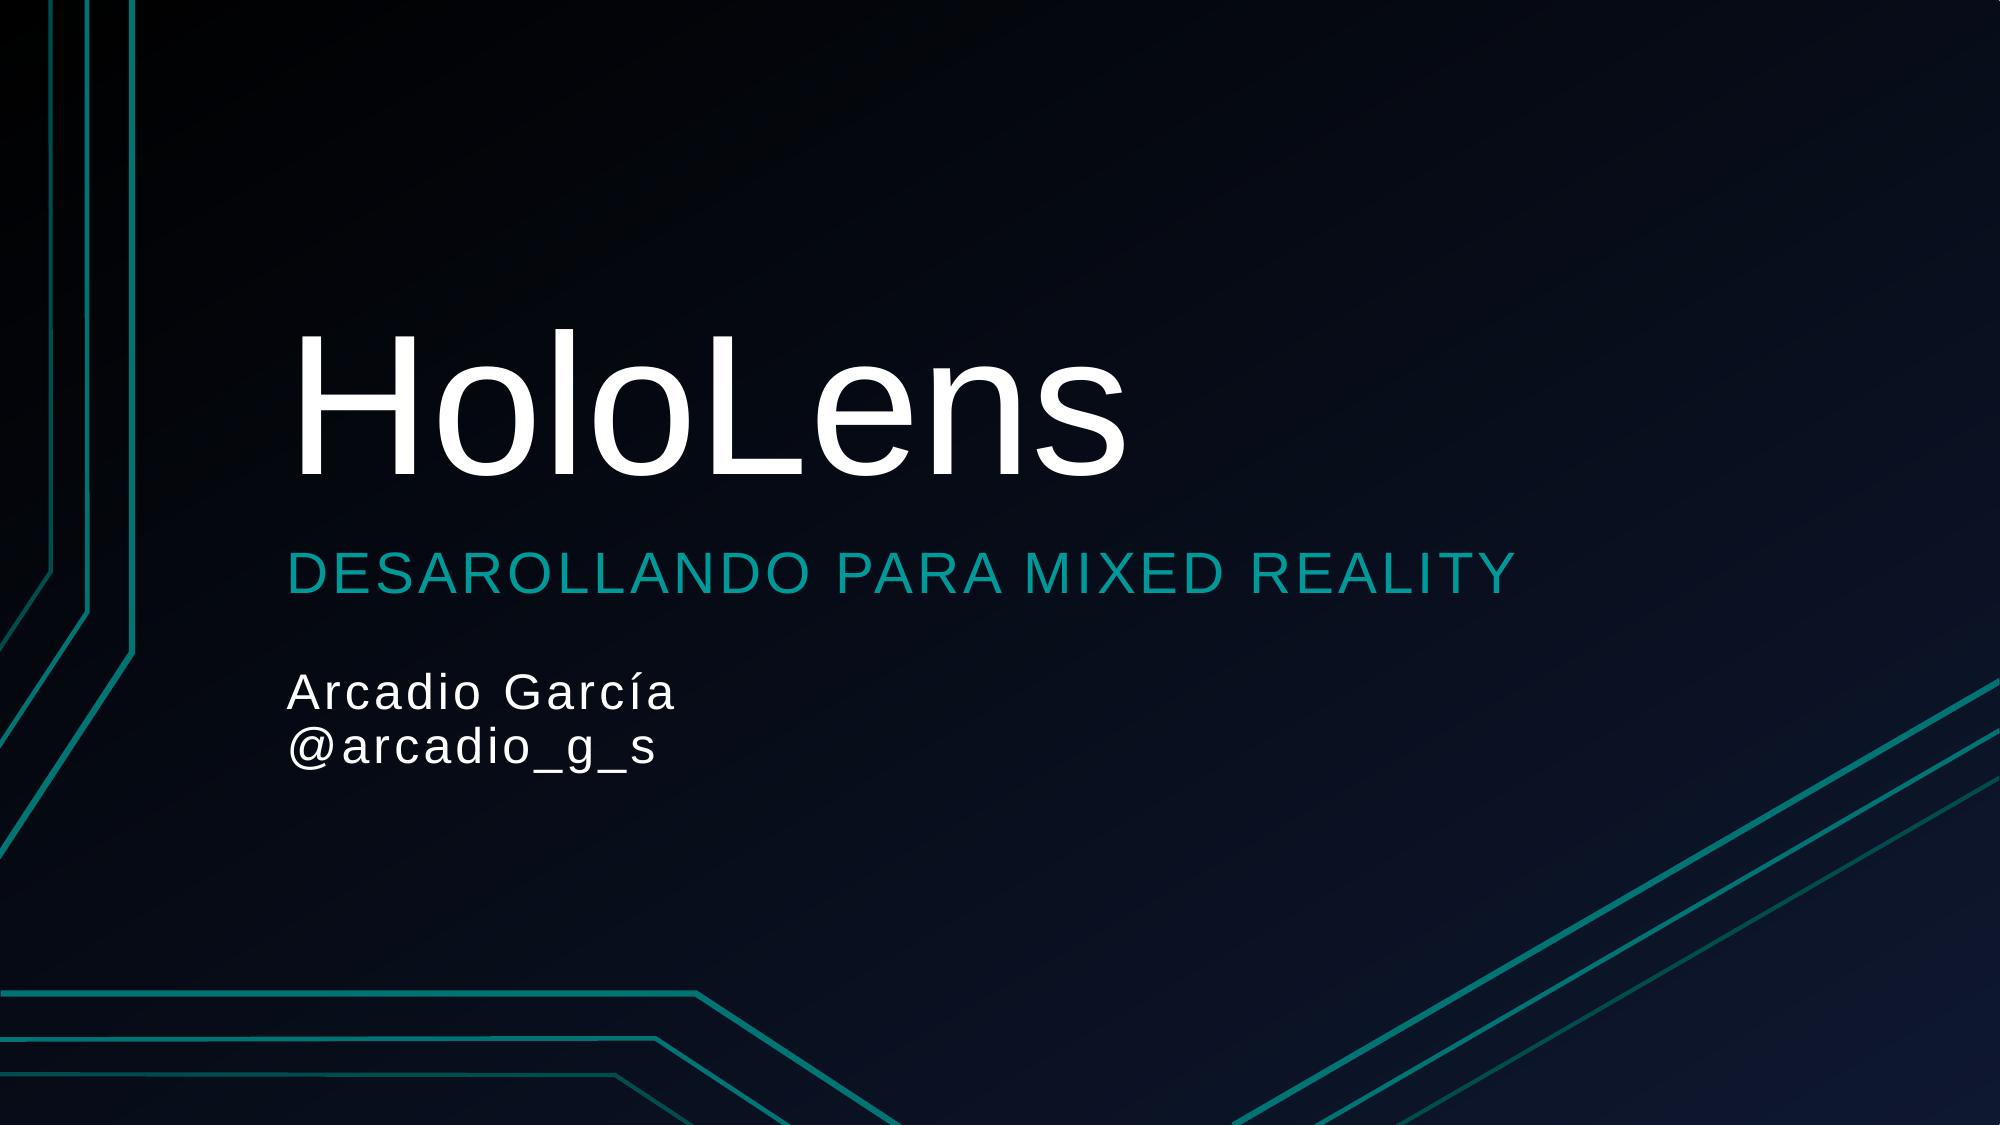

# HoloLens
Desarollando para mixed reality
Arcadio García
@arcadio_g_s